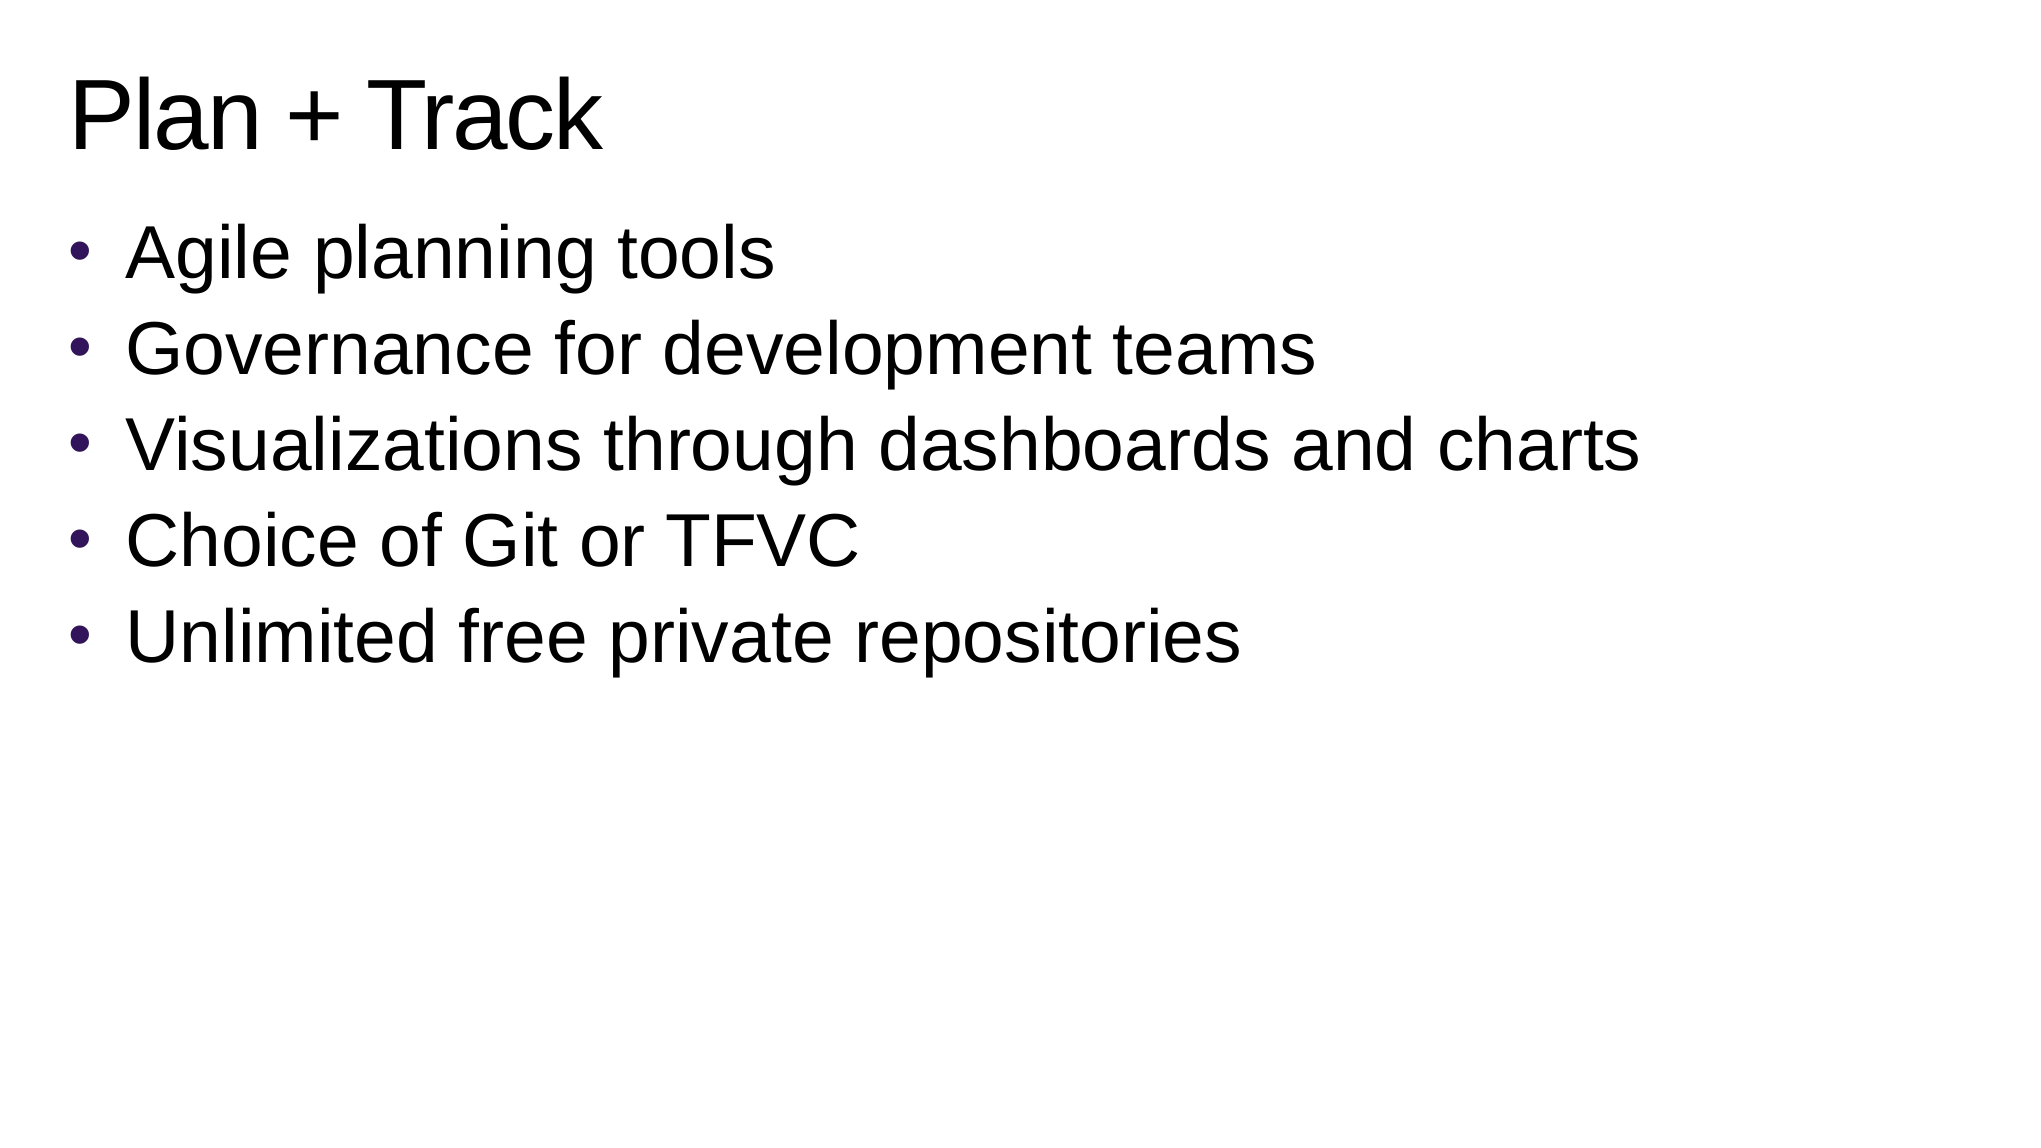

# Plan + Track
Agile planning tools
Governance for development teams
Visualizations through dashboards and charts
Choice of Git or TFVC
Unlimited free private repositories